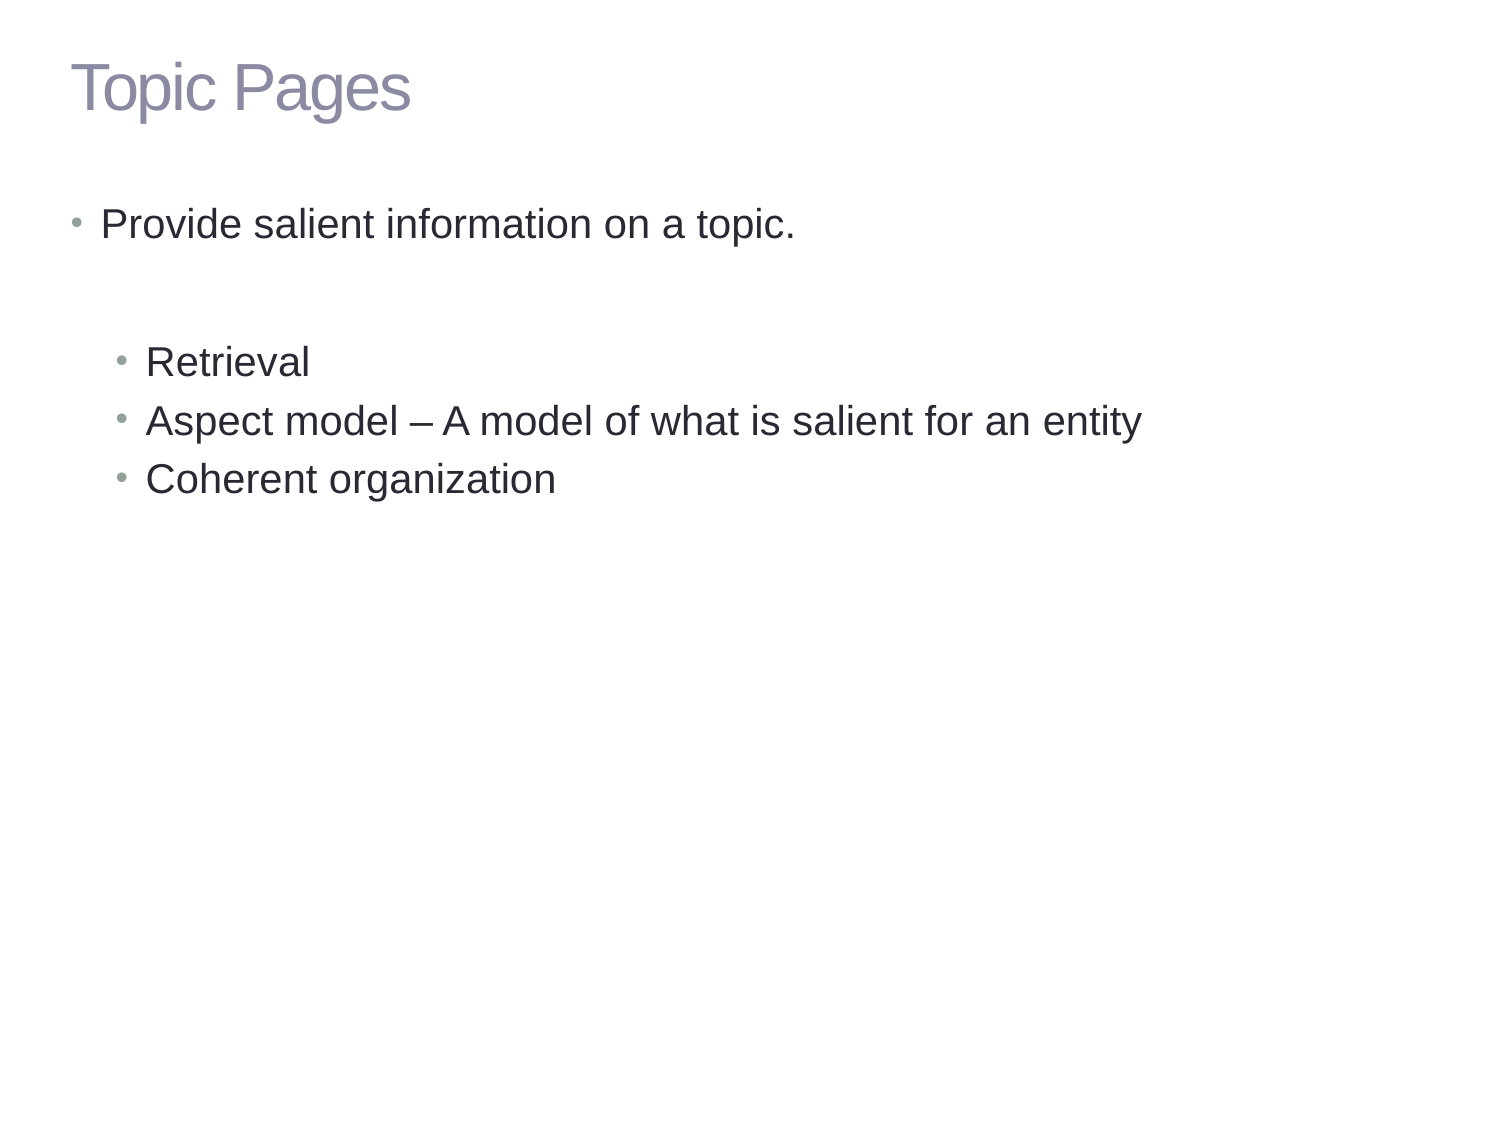

# Topic Pages
Provide salient information on a topic.

Retrieval
Aspect model – A model of what is salient for an entity
Coherent organization